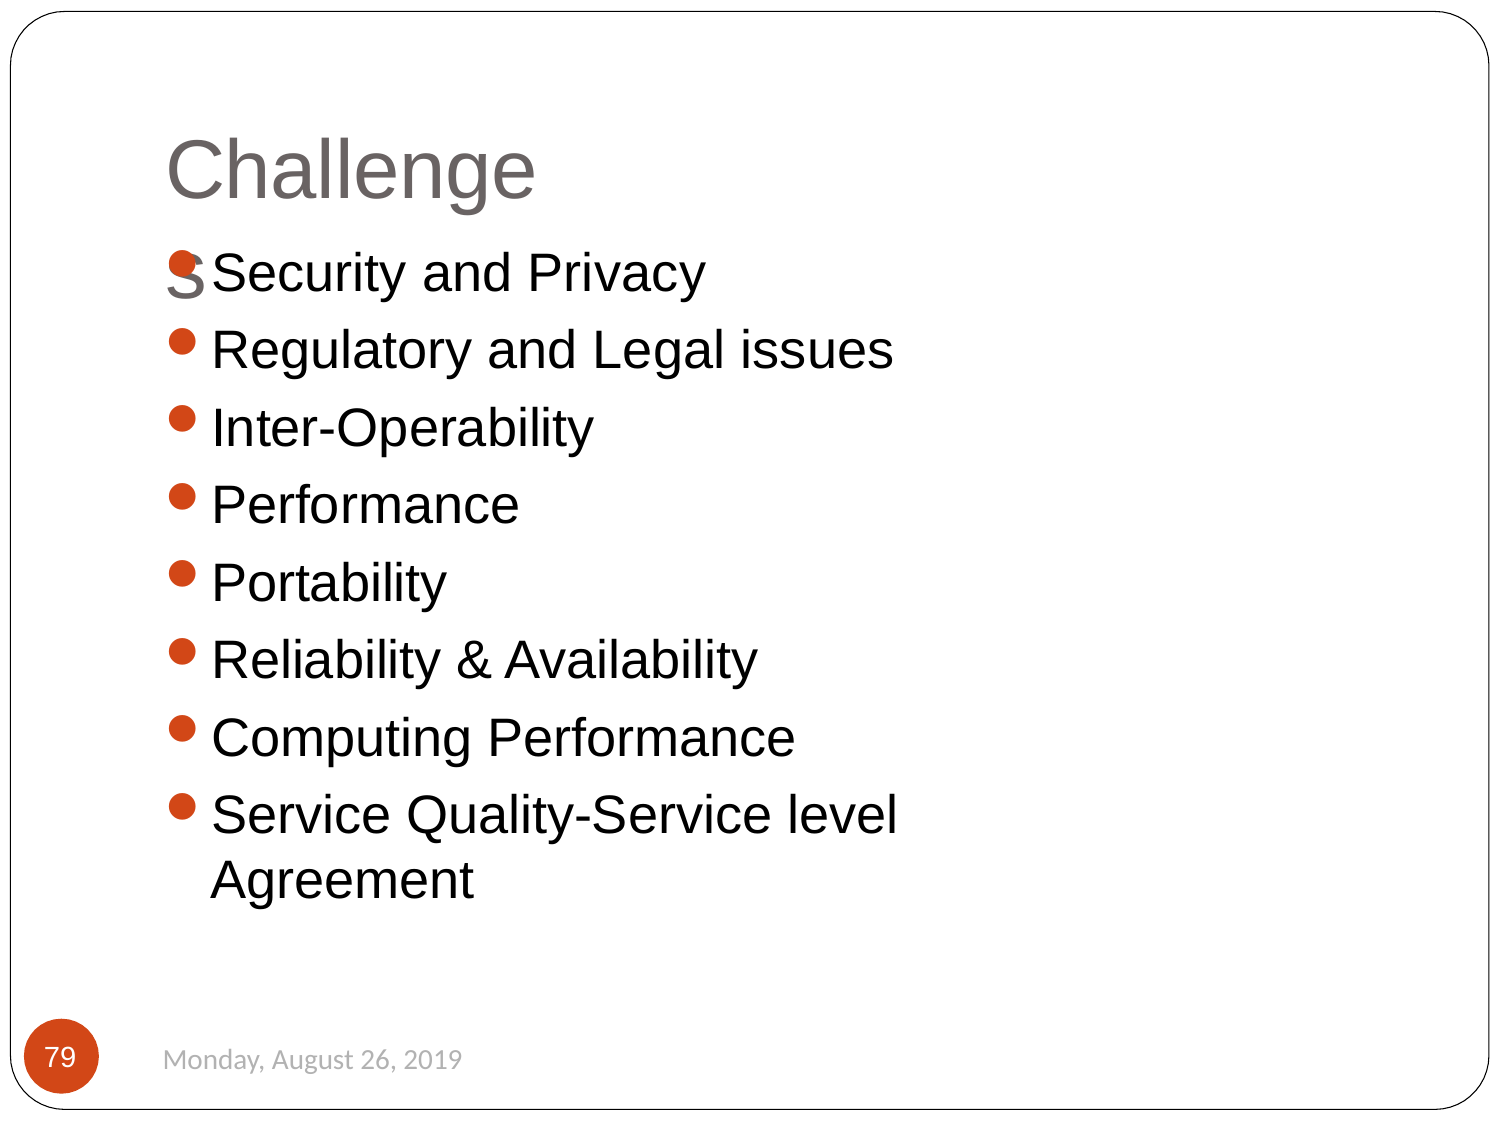

# Challenges
Security and Privacy
Regulatory and Legal issues
Inter-Operability
Performance
Portability
Reliability & Availability
Computing Performance
Service Quality-Service level Agreement

79
Monday, August 26, 2019